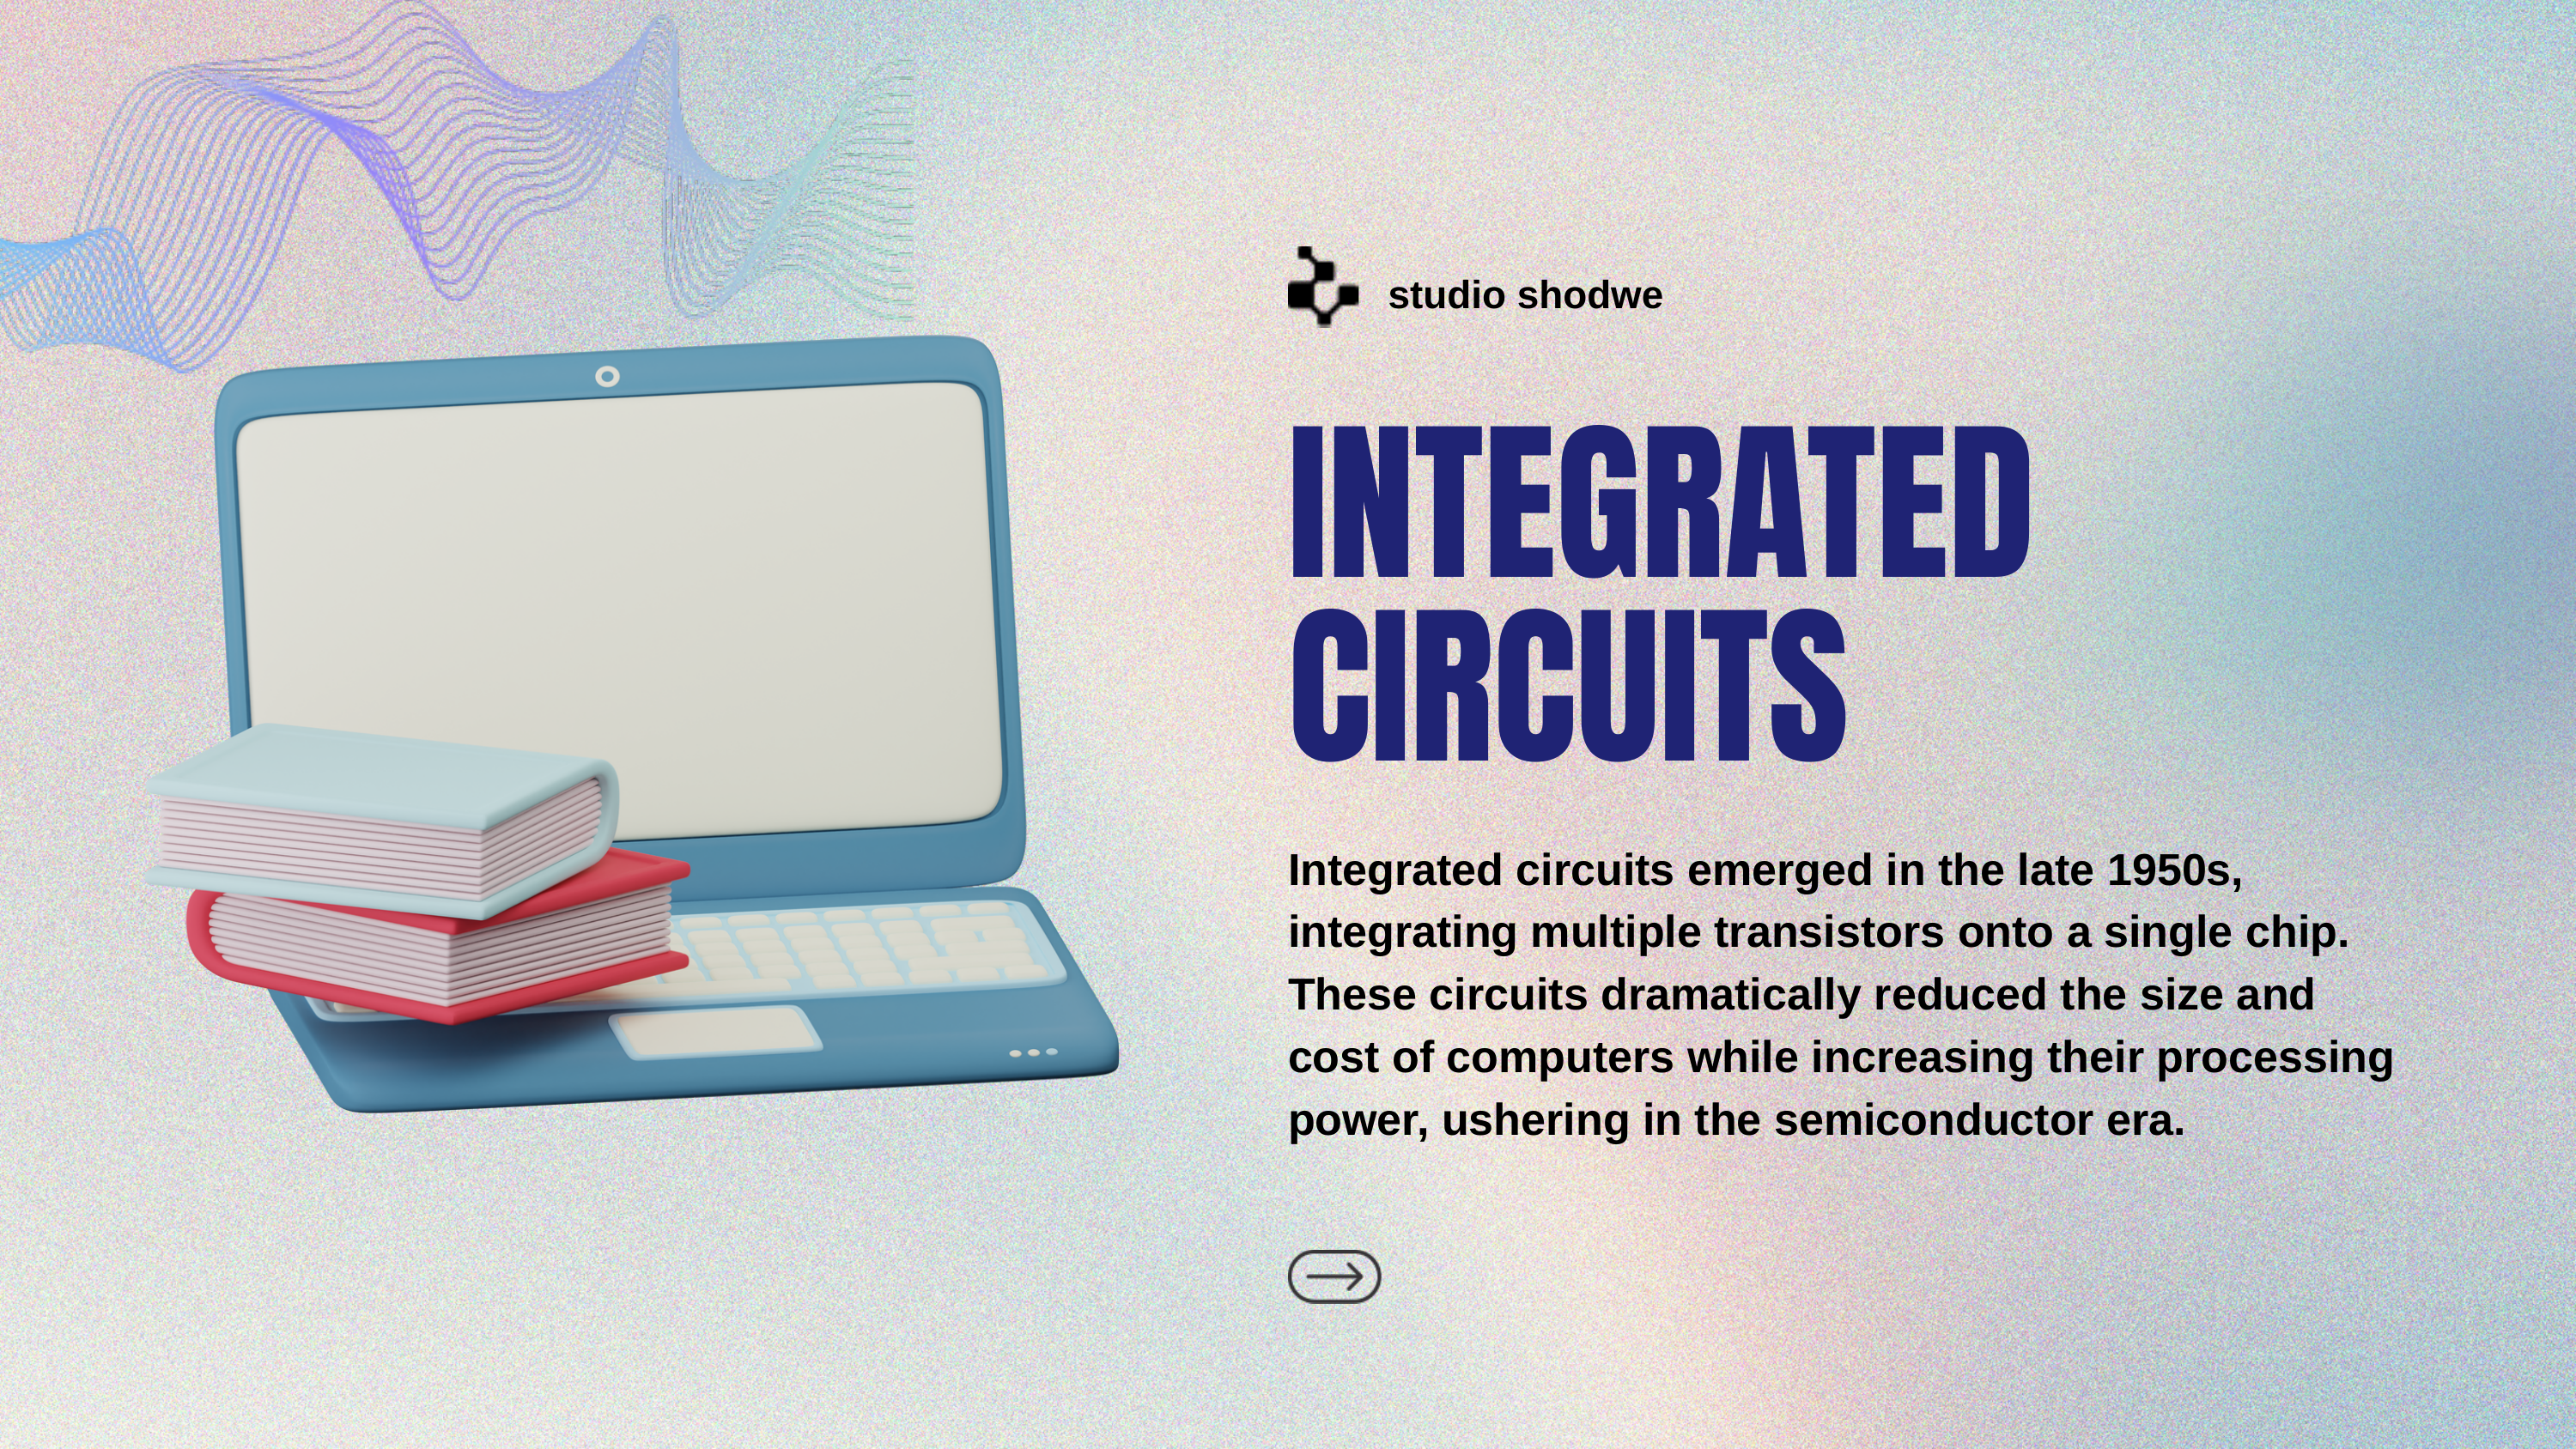

studio shodwe

INTEGRATED CIRCUITS
Integrated circuits emerged in the late 1950s, integrating multiple transistors onto a single chip. These circuits dramatically reduced the size and cost of computers while increasing their processing power, ushering in the semiconductor era.